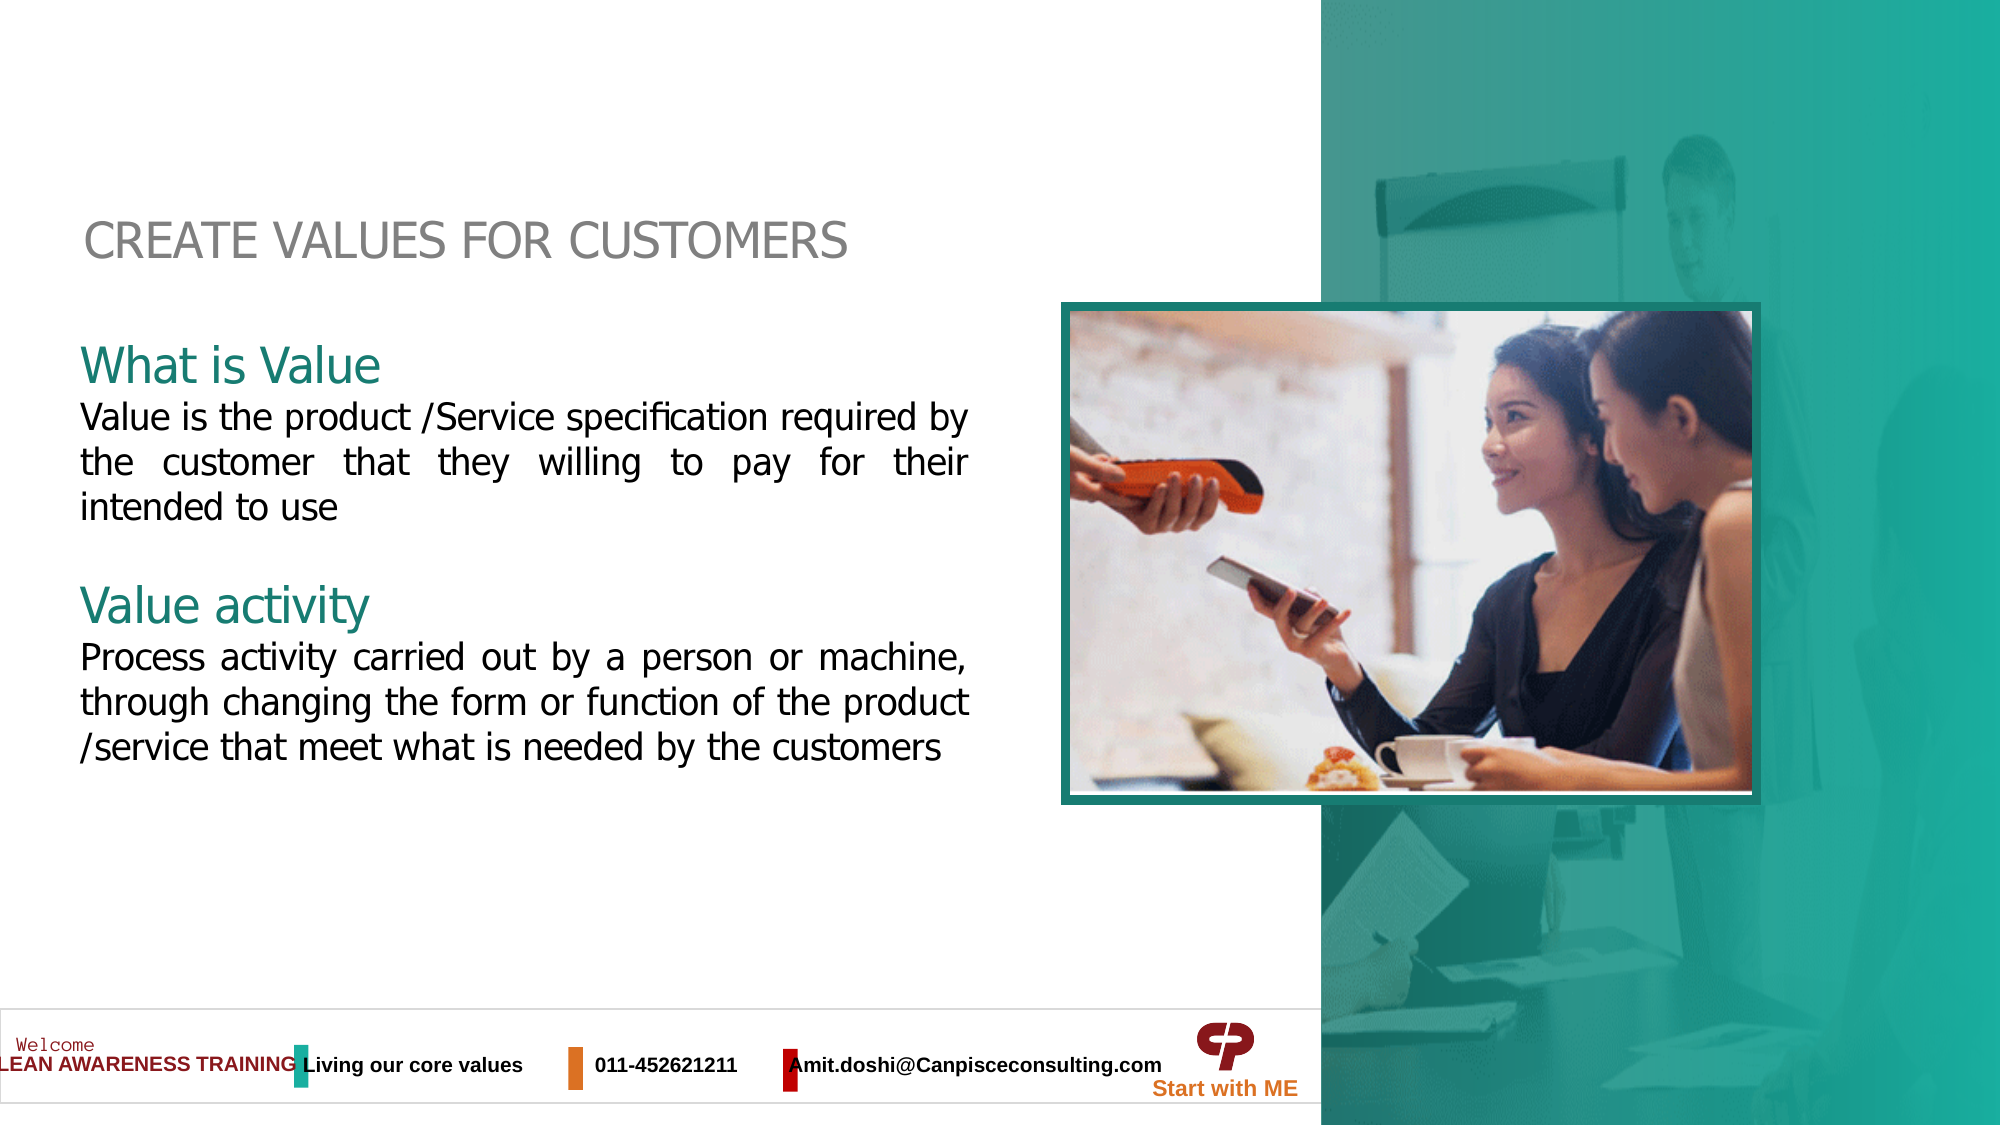

CREATE VALUES FOR CUSTOMERS

What is Value
Value is the product /Service specification required by the customer that they willing to pay for their intended to use

Value activity
Process activity carried out by a person or machine, through changing the form or function of the product /service that meet what is needed by the customers